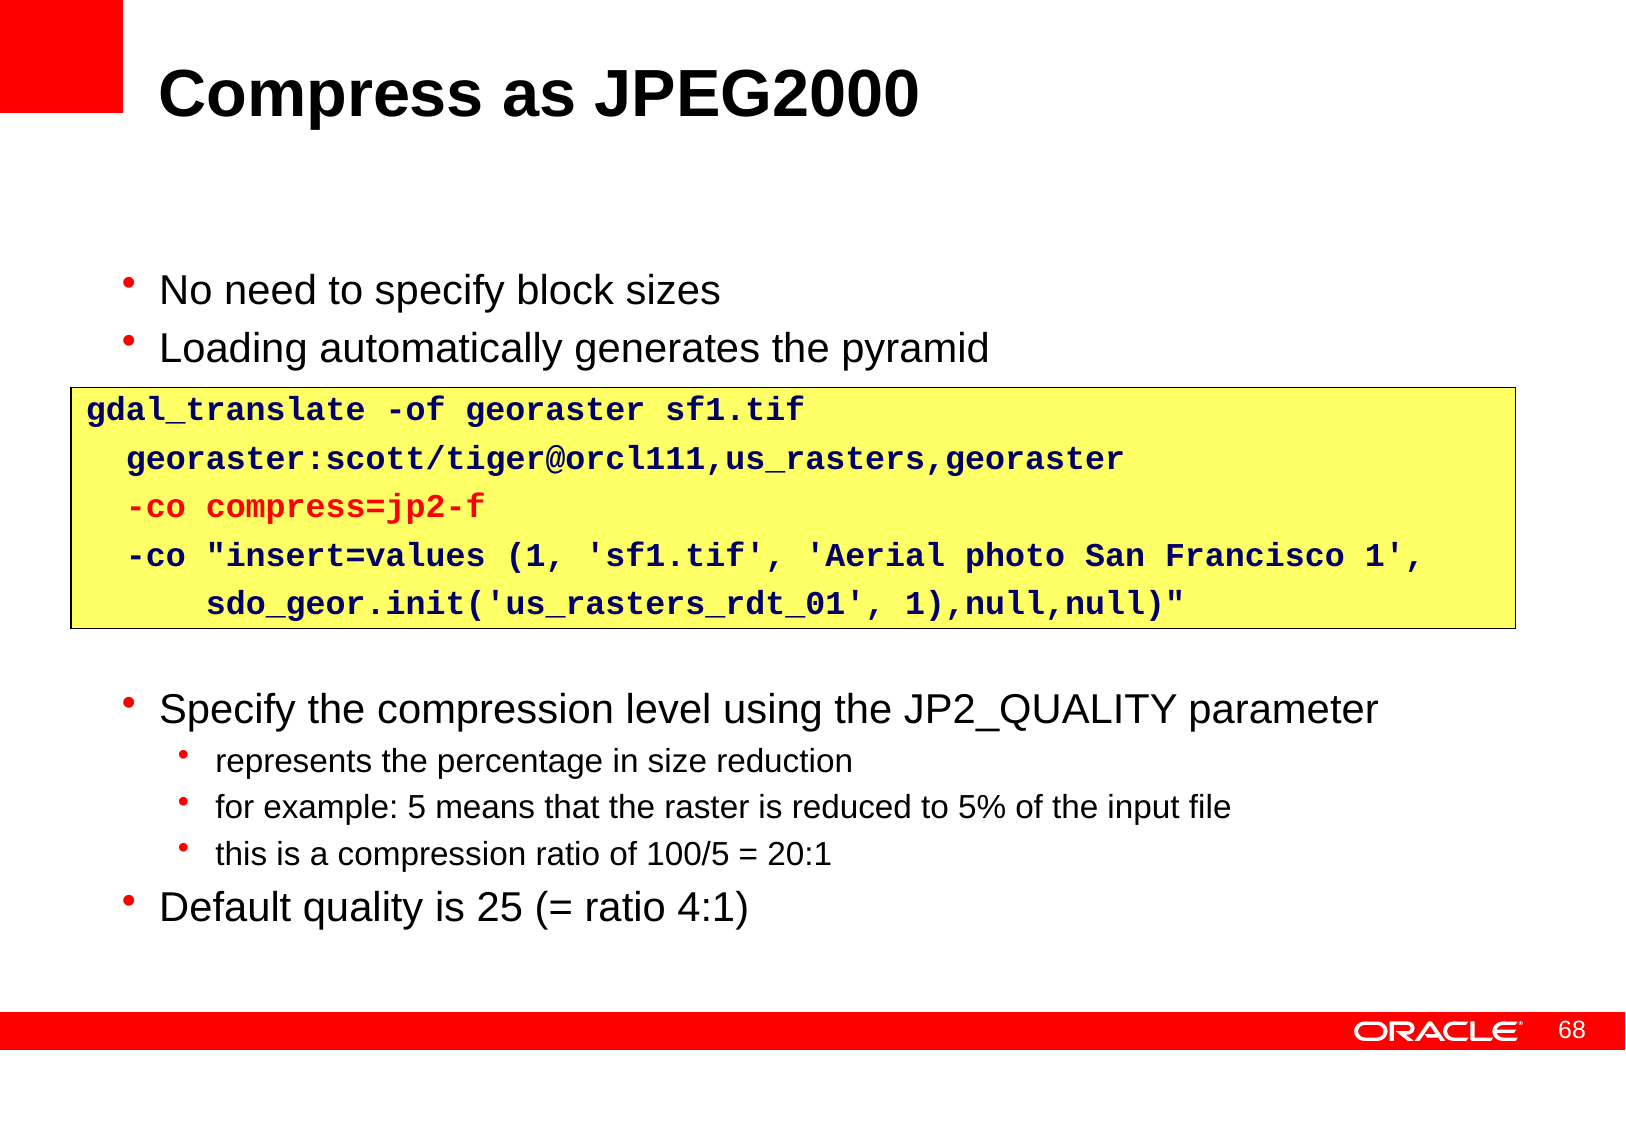

# Compress as JPEG2000
No need to specify block sizes
Loading automatically generates the pyramid

Specify the compression level using the JP2_QUALITY parameter
represents the percentage in size reduction
for example: 5 means that the raster is reduced to 5% of the input file
this is a compression ratio of 100/5 = 20:1
Default quality is 25 (= ratio 4:1)

gdal_translate -of georaster sf1.tif
  georaster:scott/tiger@orcl111,us_rasters,georaster
  -co compress=jp2-f
  -co "insert=values (1, 'sf1.tif', 'Aerial photo San Francisco 1',
      sdo_geor.init('us_rasters_rdt_01', 1),null,null)"